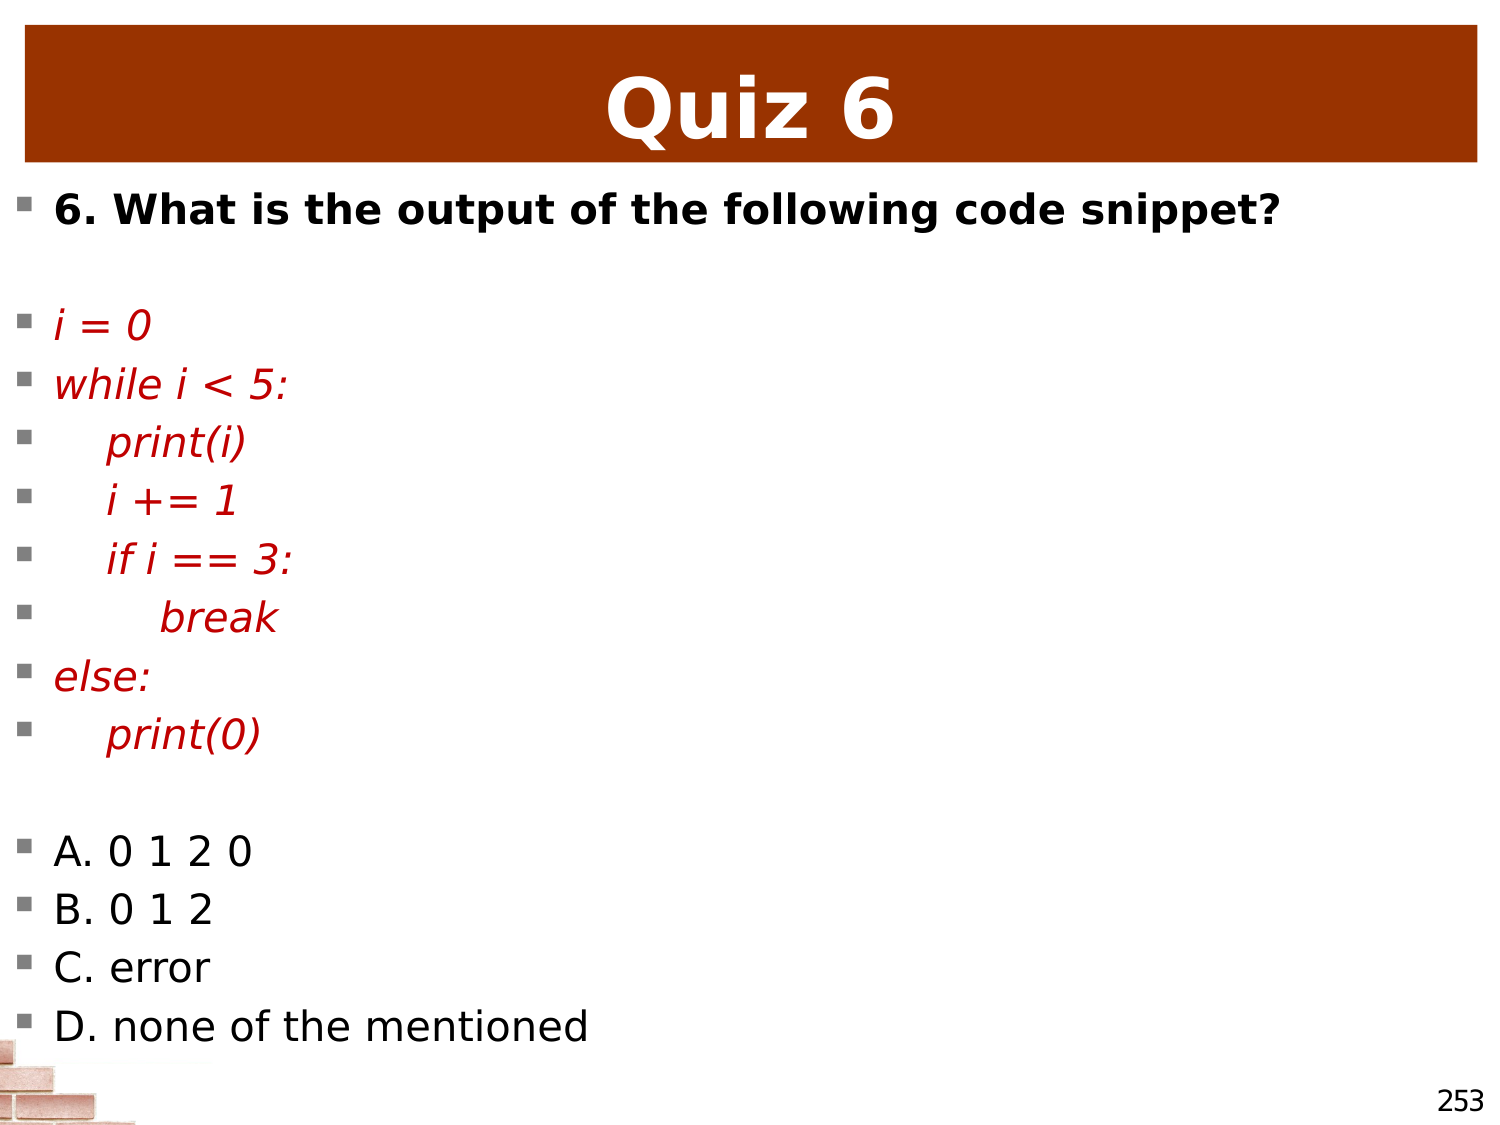

# Quiz 6
6. What is the output of the following code snippet?

i = 0
while i < 5:
    print(i)
    i += 1
    if i == 3:
        break
else:
    print(0)

A. 0 1 2 0
B. 0 1 2
C. error
D. none of the mentioned
253